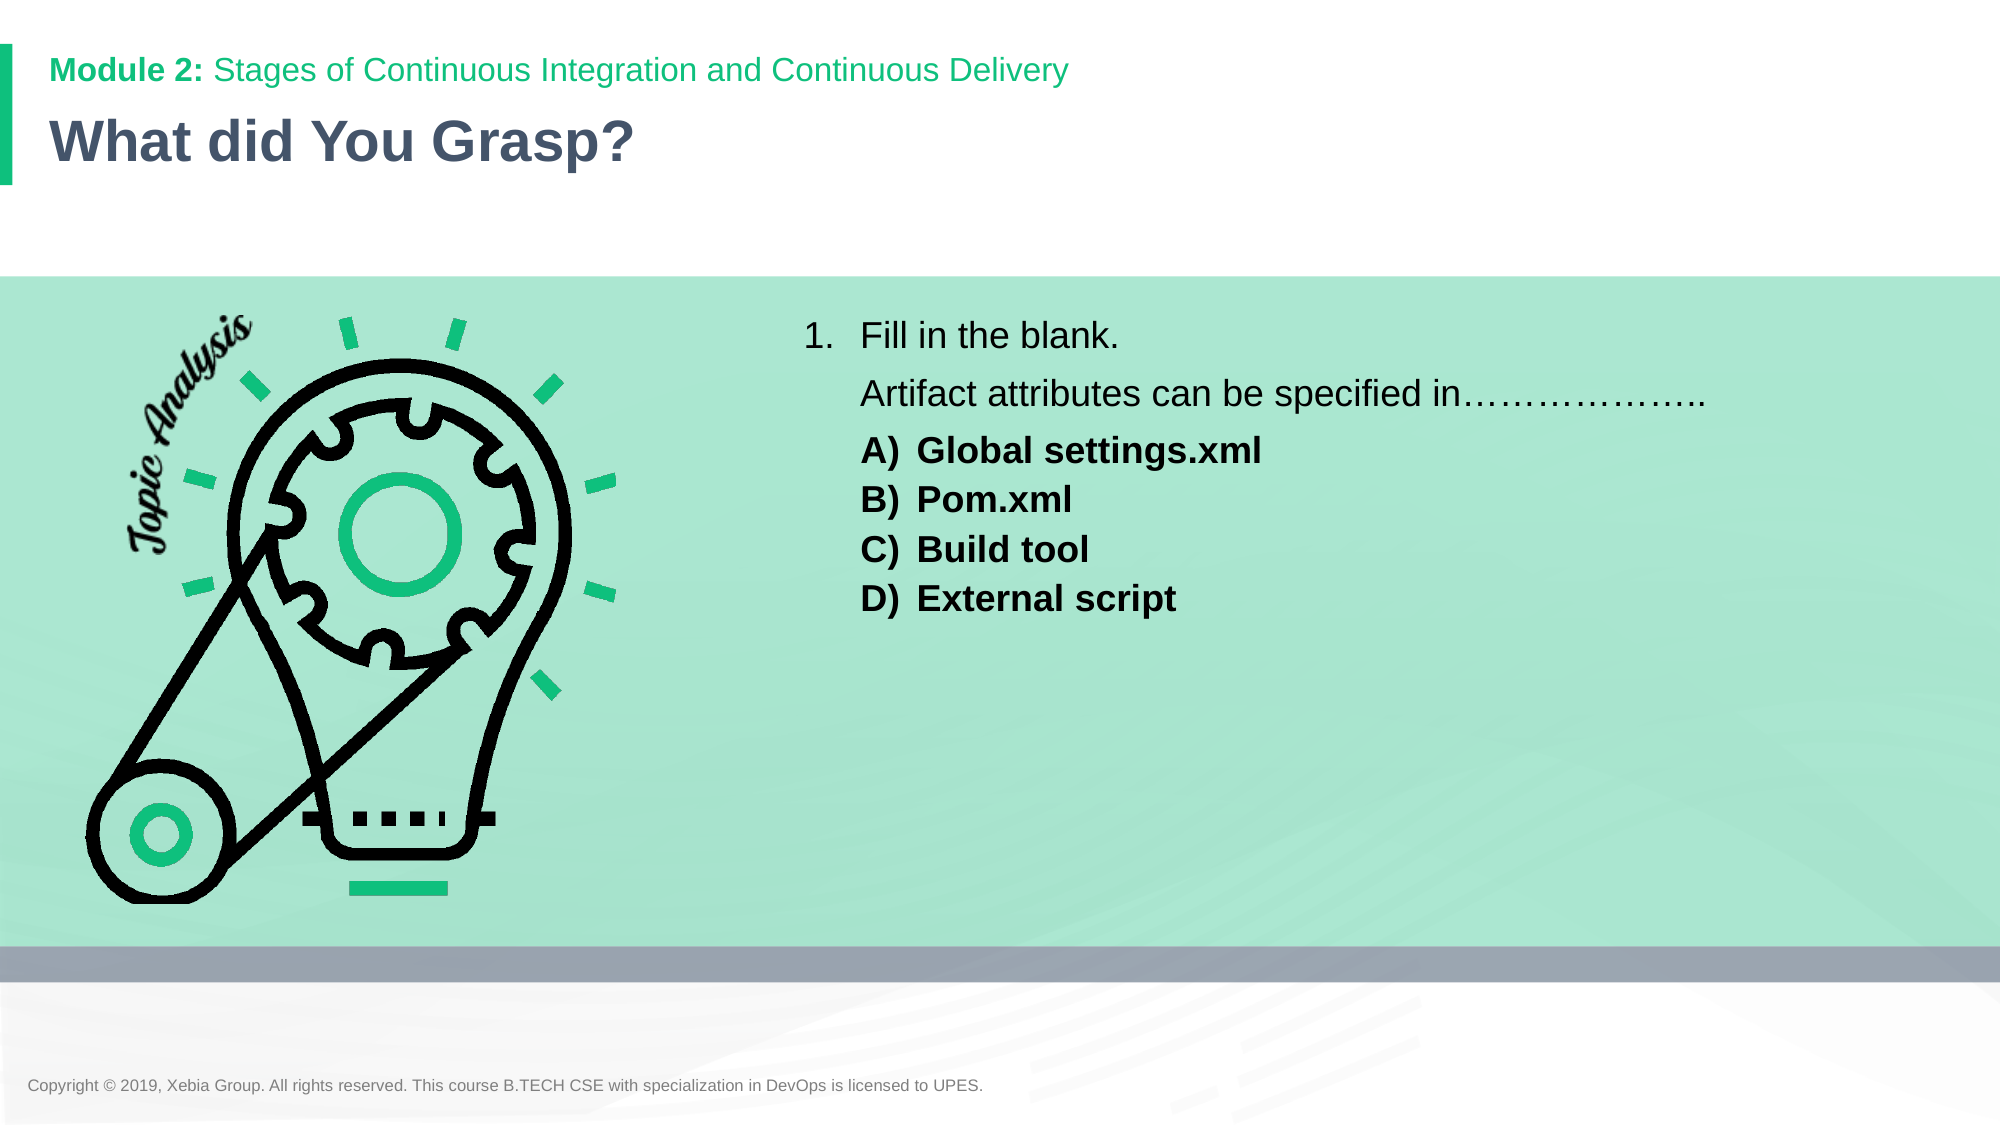

# What did You Grasp?
1.	Fill in the blank.
	Artifact attributes can be specified in………………..
Global settings.xml
Pom.xml
Build tool
External script